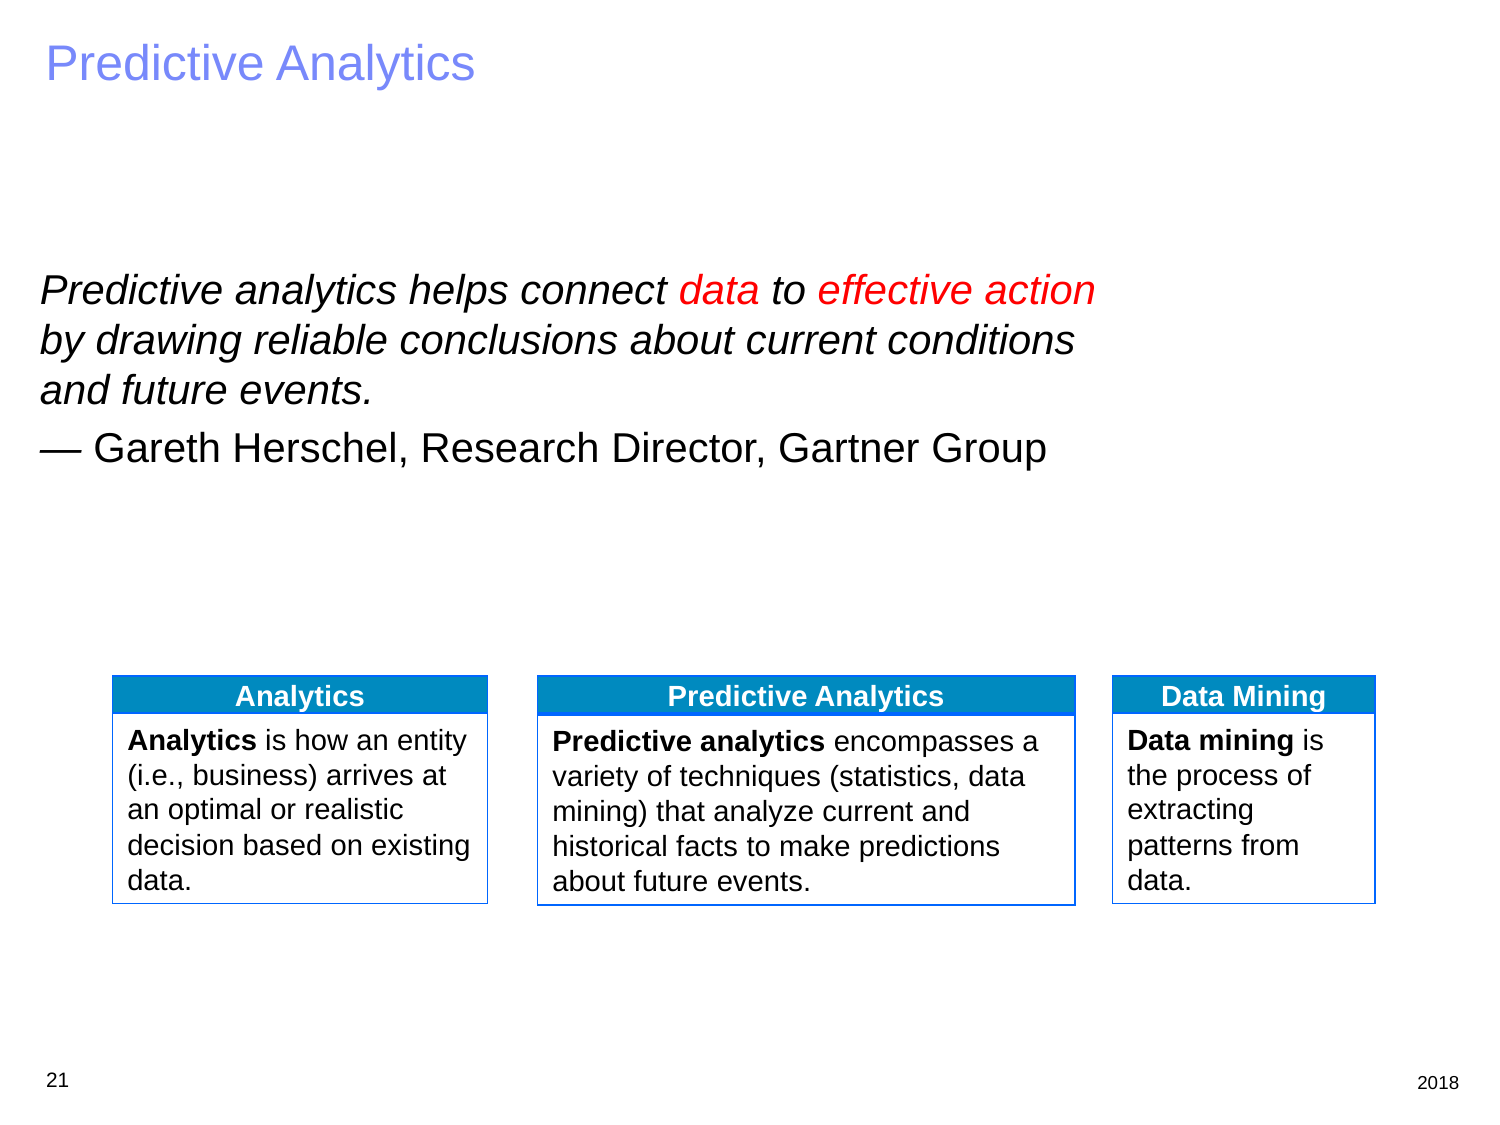

Predictive Analytics
Predictive analytics helps connect data to effective action
by drawing reliable conclusions about current conditions
and future events.
— Gareth Herschel, Research Director, Gartner Group
Analytics
Predictive Analytics
Data Mining
Analytics is how an entity (i.e., business) arrives at an optimal or realistic decision based on existing data.
Data mining is the process of extracting patterns from data.
Predictive analytics encompasses a variety of techniques (statistics, data mining) that analyze current and historical facts to make predictions about future events.